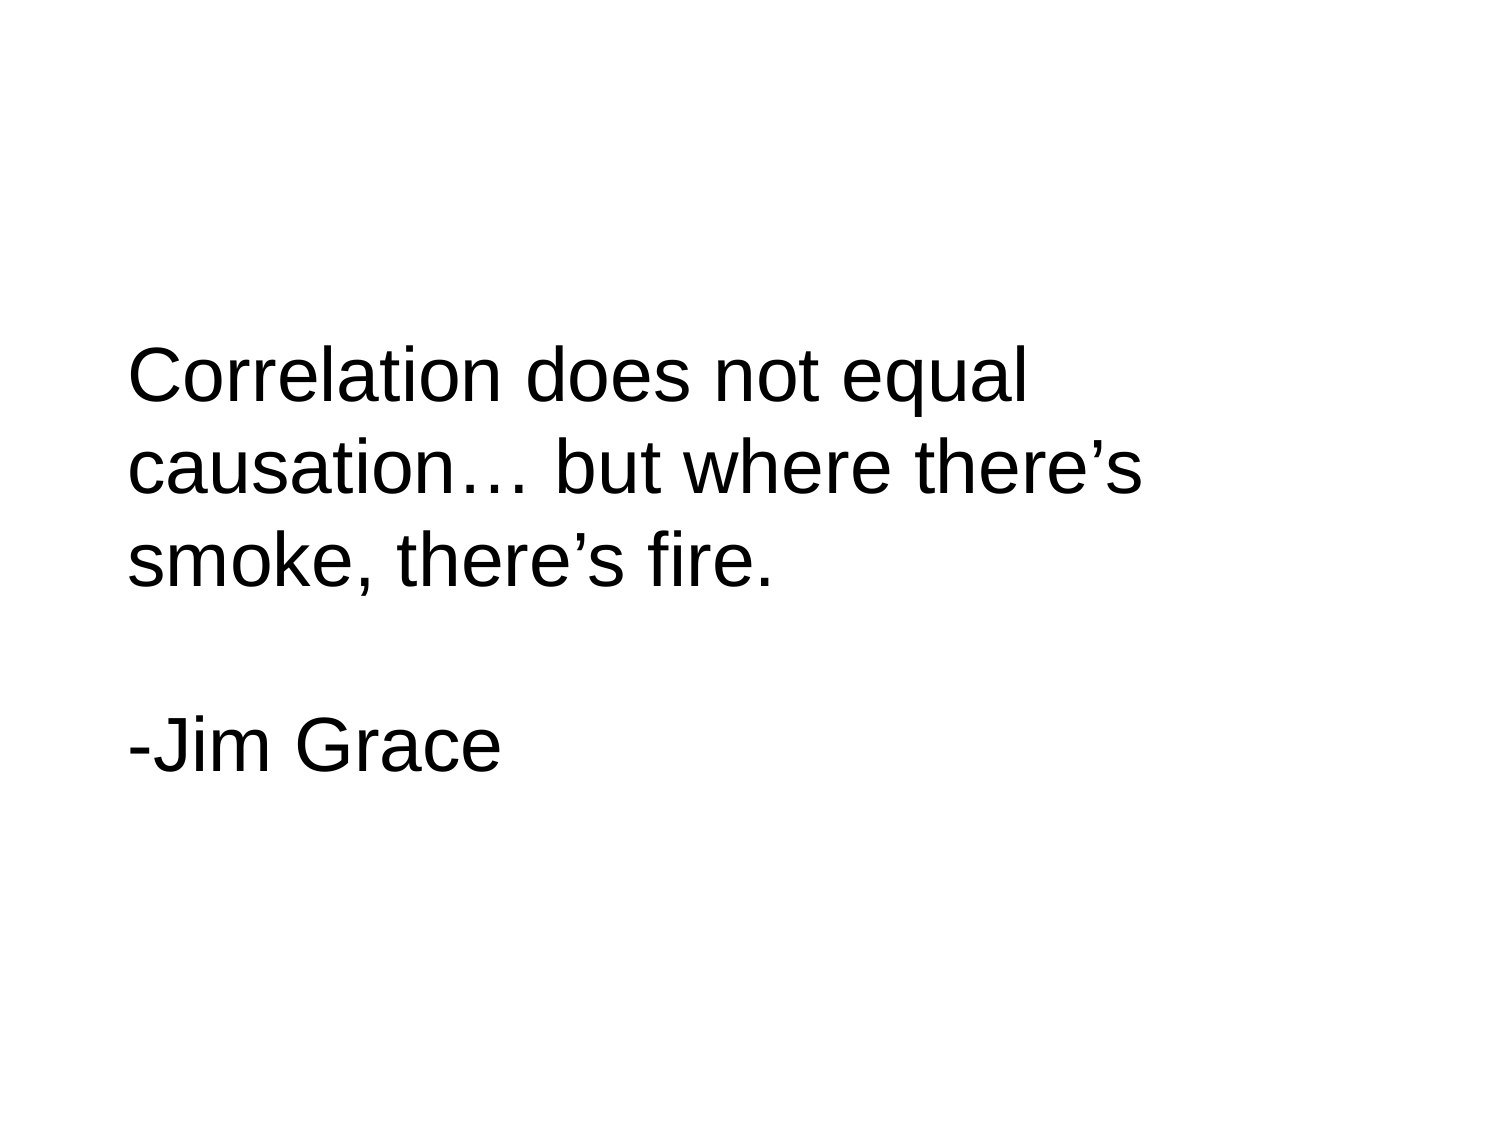

# Correlation does not equal causation… but where there’s smoke, there’s fire. -Jim Grace